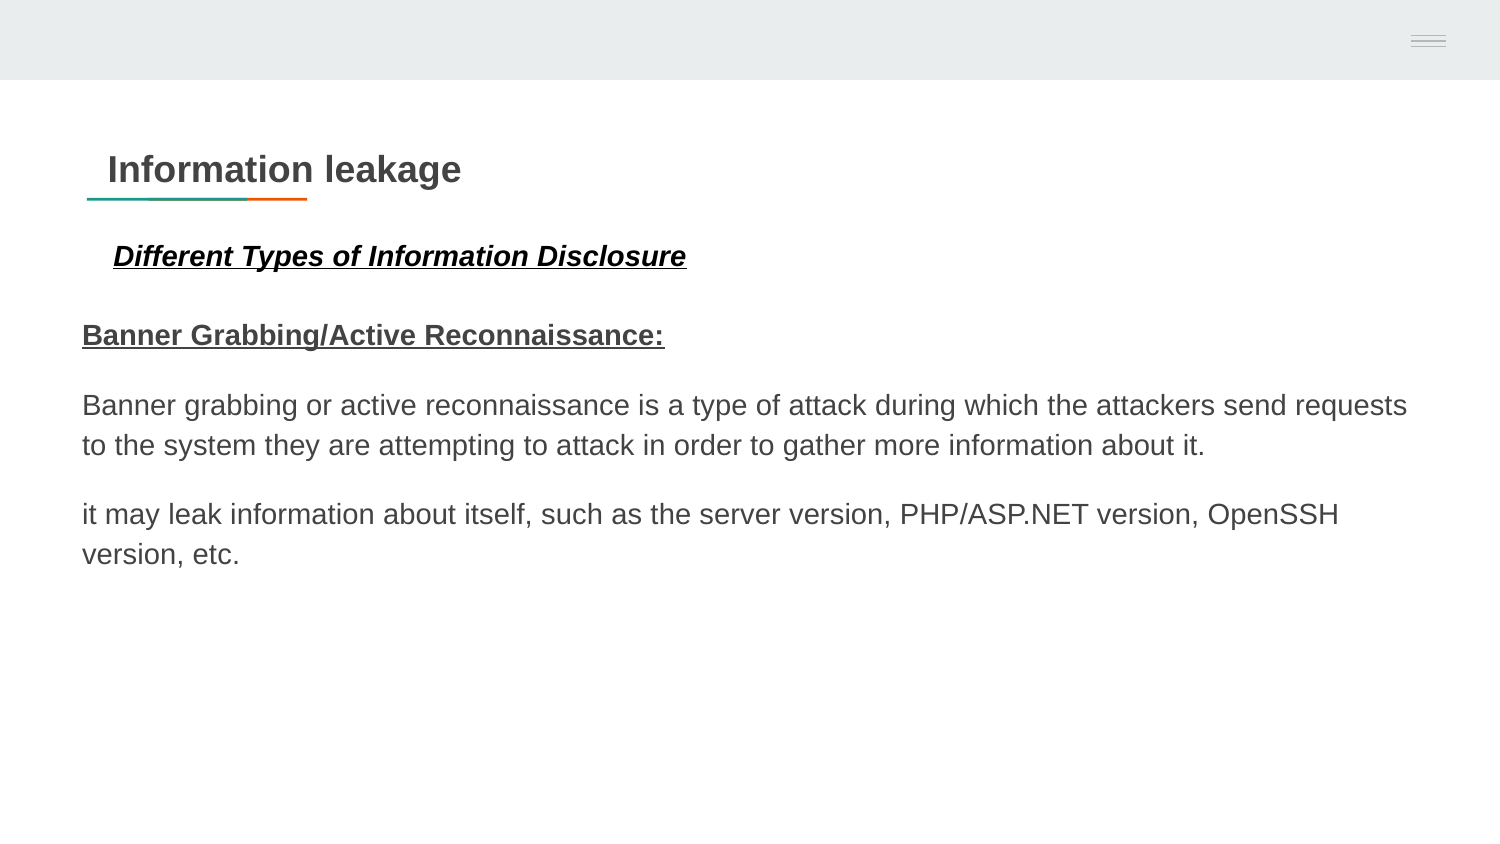

# Information leakage

Different Types of Information Disclosure
Banner Grabbing/Active Reconnaissance:
Banner grabbing or active reconnaissance is a type of attack during which the attackers send requests to the system they are attempting to attack in order to gather more information about it.
it may leak information about itself, such as the server version, PHP/ASP.NET version, OpenSSH version, etc.